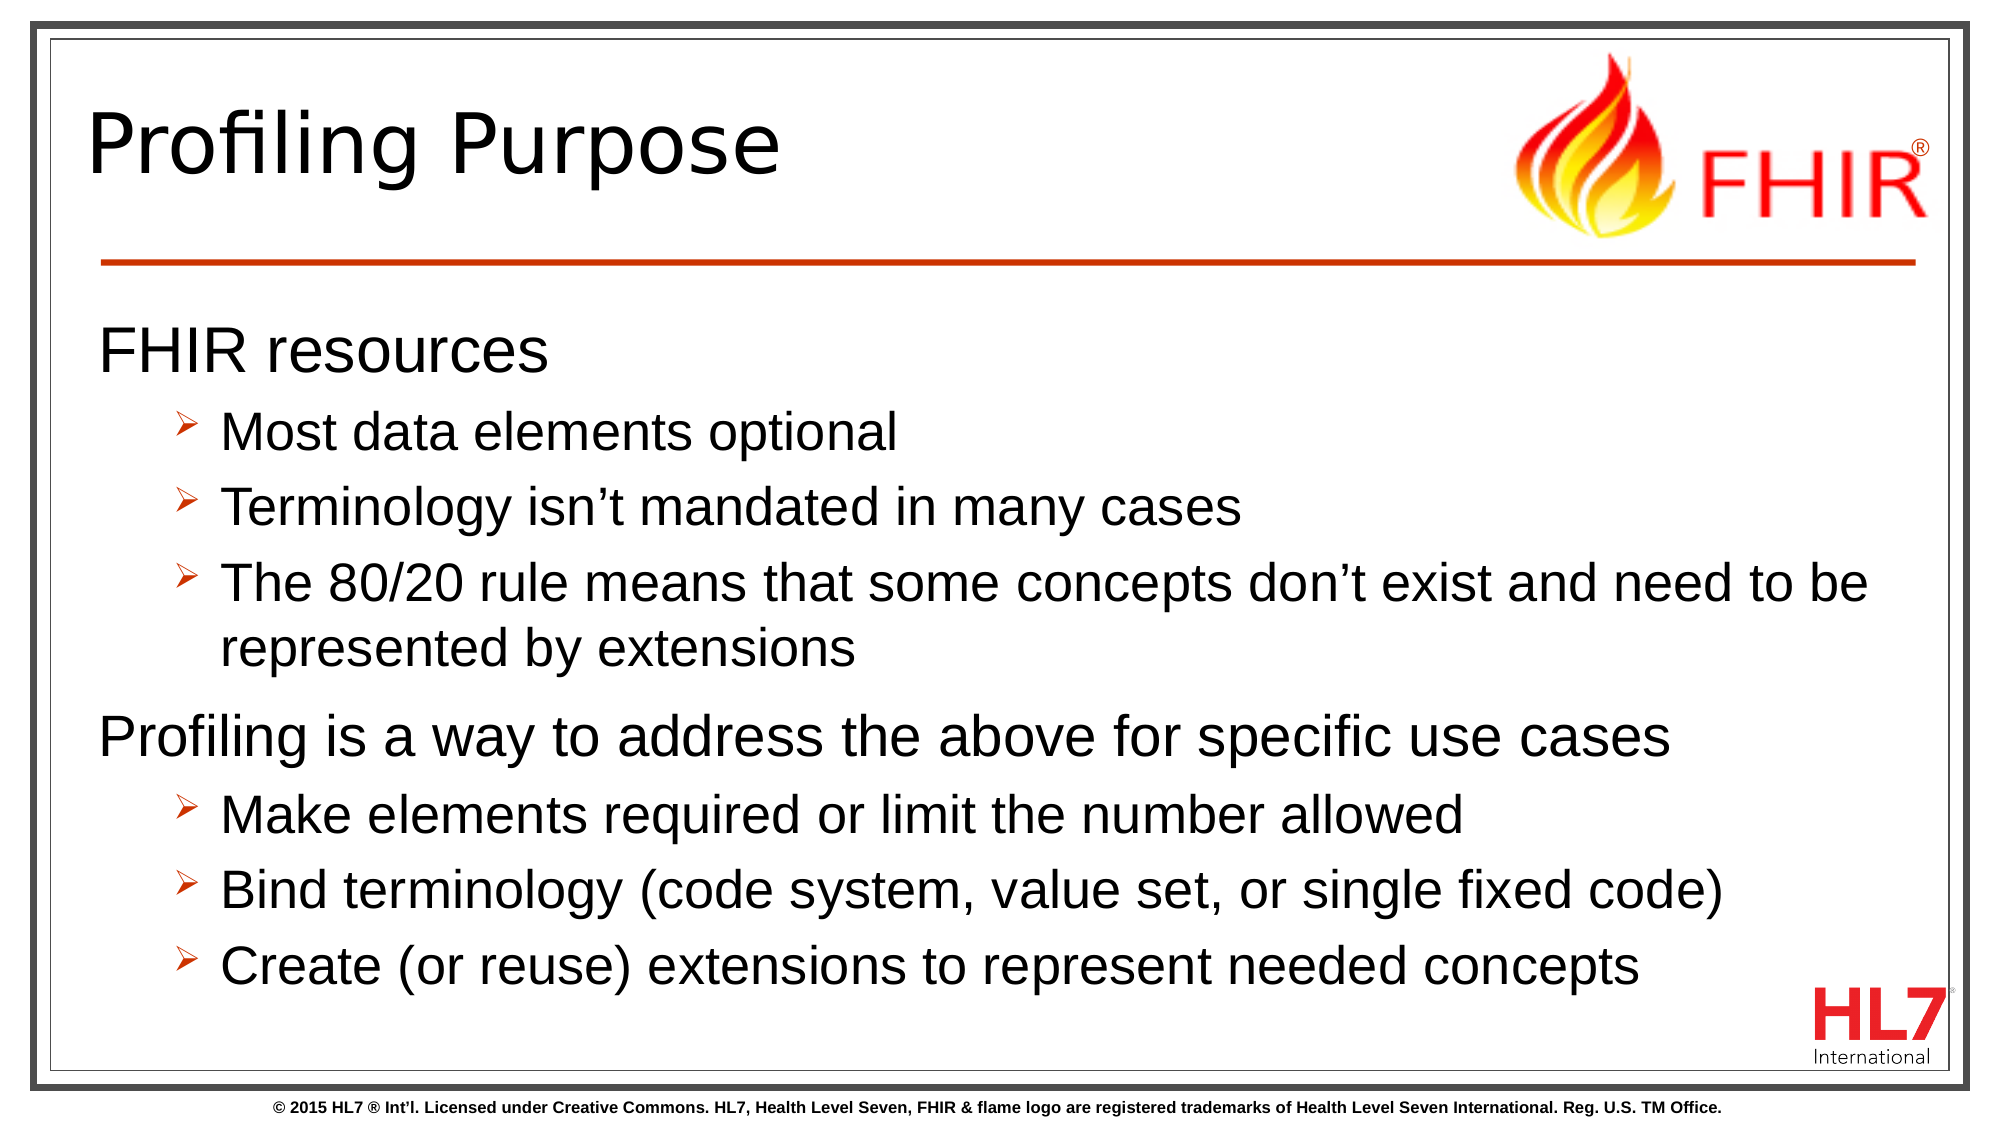

# Profiling Purpose
FHIR resources
Most data elements optional
Terminology isn’t mandated in many cases
The 80/20 rule means that some concepts don’t exist and need to be represented by extensions
Profiling is a way to address the above for specific use cases
Make elements required or limit the number allowed
Bind terminology (code system, value set, or single fixed code)
Create (or reuse) extensions to represent needed concepts